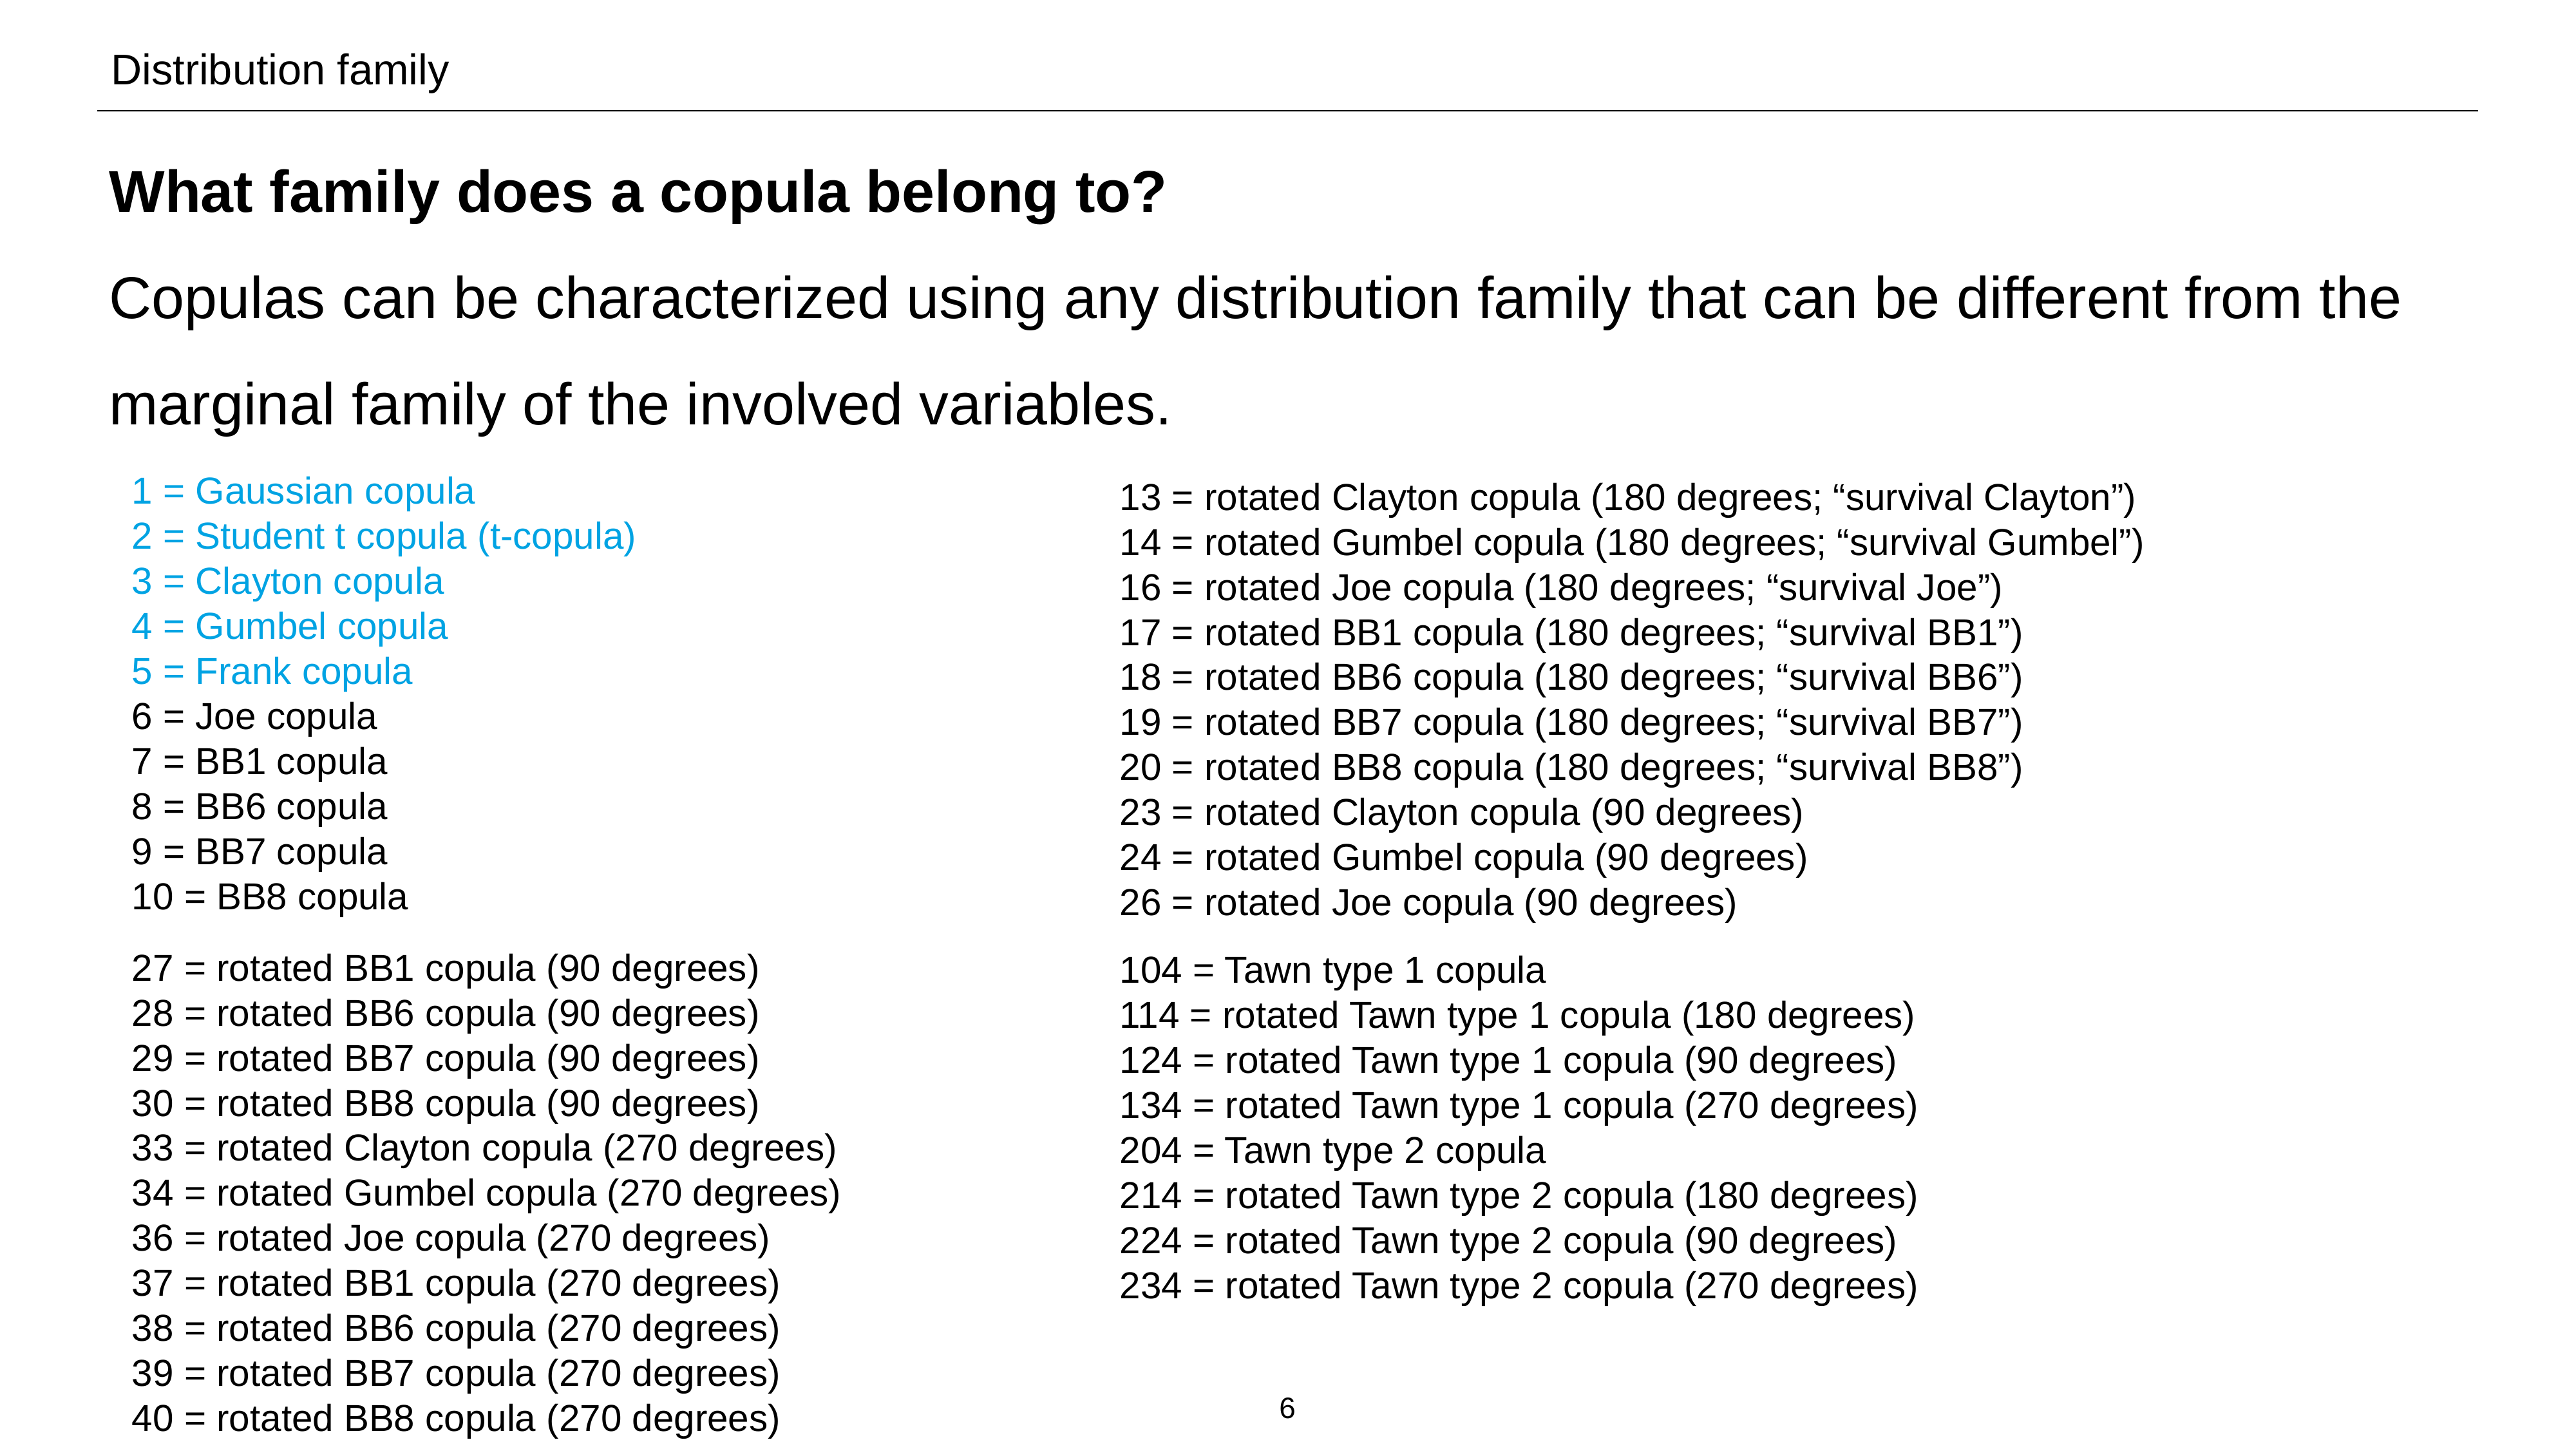

# Distribution family
What family does a copula belong to?
Copulas can be characterized using any distribution family that can be different from the marginal family of the involved variables.

1 = Gaussian copula 
2 = Student t copula (t-copula) 
3 = Clayton copula 
4 = Gumbel copula 
5 = Frank copula 
6 = Joe copula 
7 = BB1 copula 
8 = BB6 copula 
9 = BB7 copula 
10 = BB8 copula
13 = rotated Clayton copula (180 degrees; “survival Clayton”) 
14 = rotated Gumbel copula (180 degrees; “survival Gumbel”) 
16 = rotated Joe copula (180 degrees; “survival Joe”) 
17 = rotated BB1 copula (180 degrees; “survival BB1”)
18 = rotated BB6 copula (180 degrees; “survival BB6”)
19 = rotated BB7 copula (180 degrees; “survival BB7”)
20 = rotated BB8 copula (180 degrees; “survival BB8”)
23 = rotated Clayton copula (90 degrees) 
24 = rotated Gumbel copula (90 degrees) 
26 = rotated Joe copula (90 degrees)
27 = rotated BB1 copula (90 degrees) 
28 = rotated BB6 copula (90 degrees) 
29 = rotated BB7 copula (90 degrees) 
30 = rotated BB8 copula (90 degrees) 
33 = rotated Clayton copula (270 degrees) 
34 = rotated Gumbel copula (270 degrees) 
36 = rotated Joe copula (270 degrees) 
37 = rotated BB1 copula (270 degrees) 
38 = rotated BB6 copula (270 degrees) 
39 = rotated BB7 copula (270 degrees)
40 = rotated BB8 copula (270 degrees)
104 = Tawn type 1 copula 
114 = rotated Tawn type 1 copula (180 degrees) 
124 = rotated Tawn type 1 copula (90 degrees) 
134 = rotated Tawn type 1 copula (270 degrees) 
204 = Tawn type 2 copula 
214 = rotated Tawn type 2 copula (180 degrees) 
224 = rotated Tawn type 2 copula (90 degrees) 
234 = rotated Tawn type 2 copula (270 degrees)
6